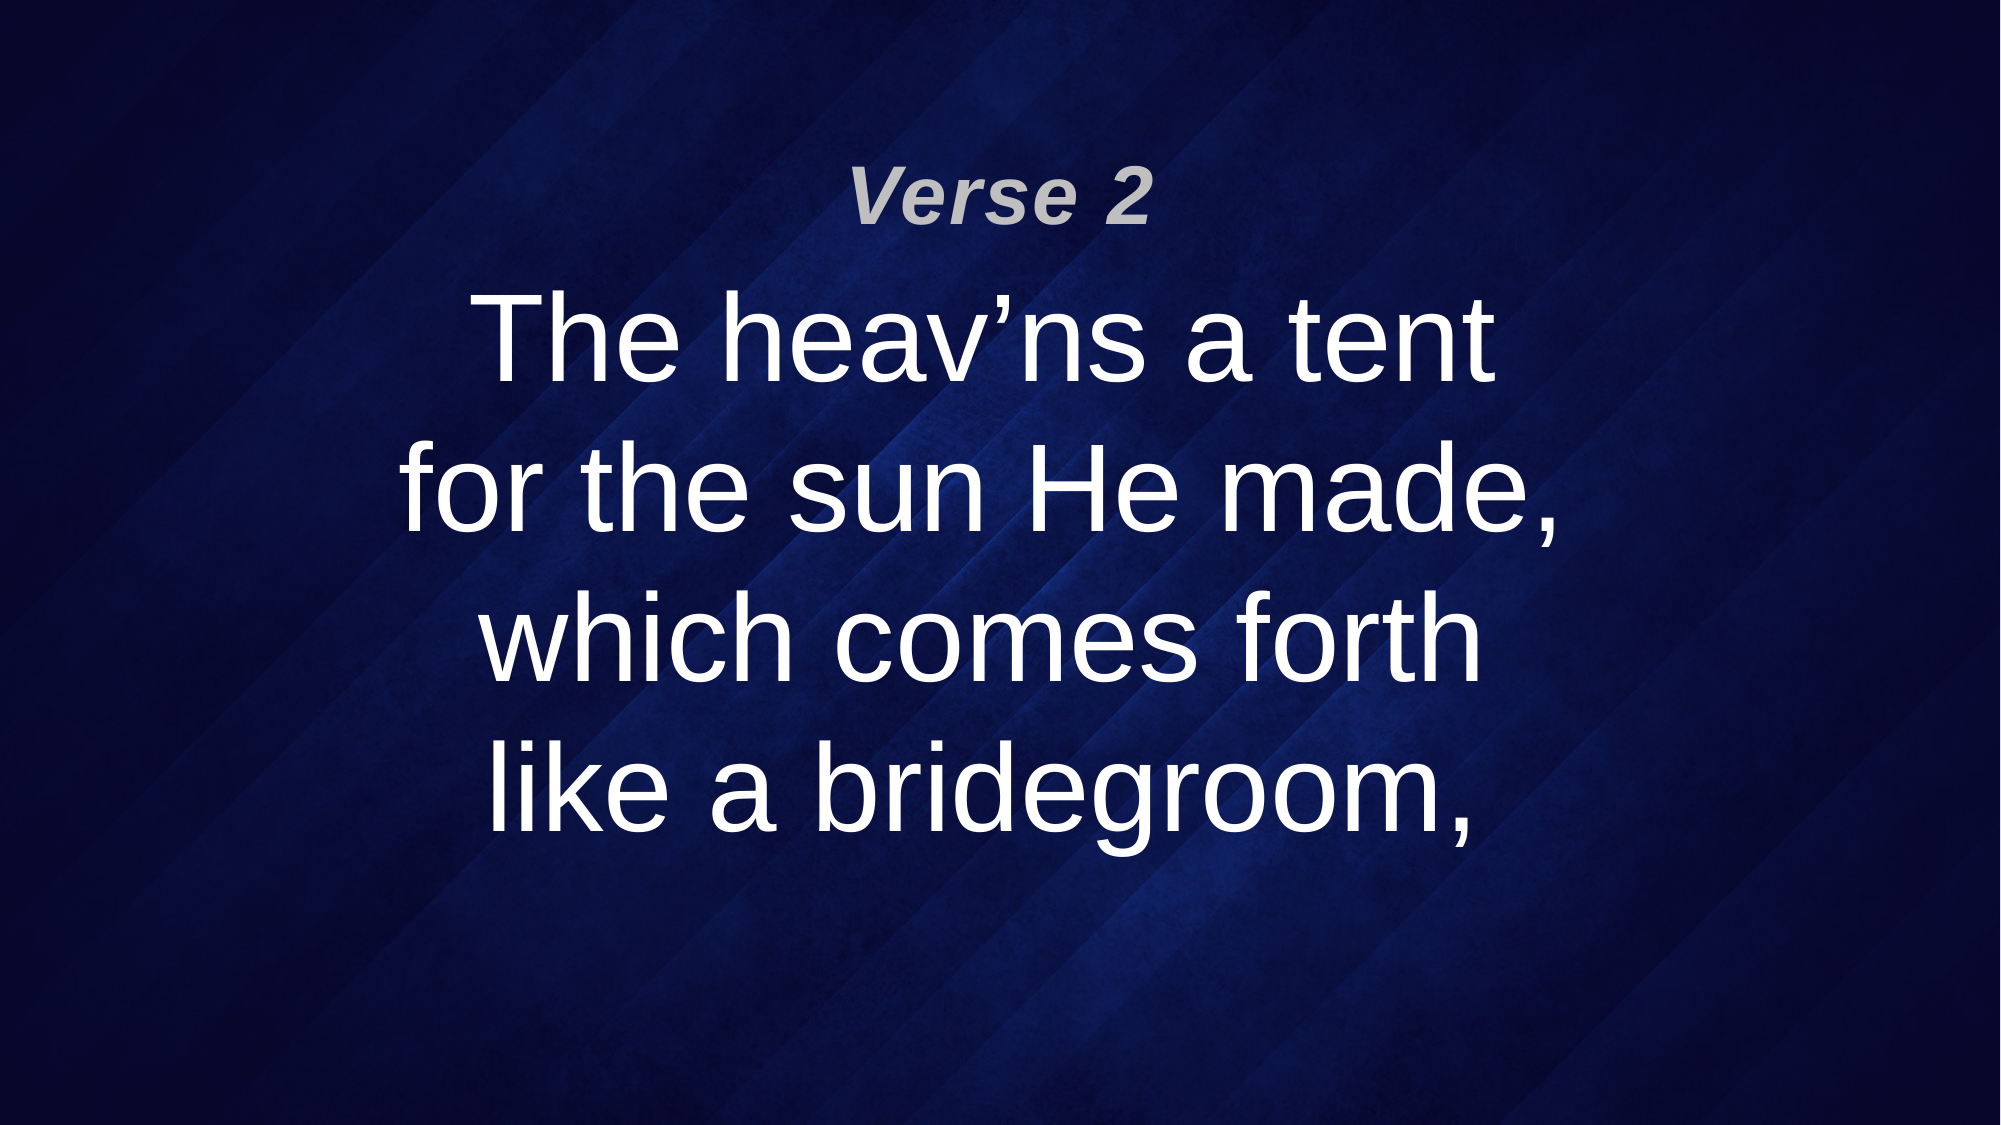

Verse 2
# The heav’ns a tent for the sun He made, which comes forth like a bridegroom,